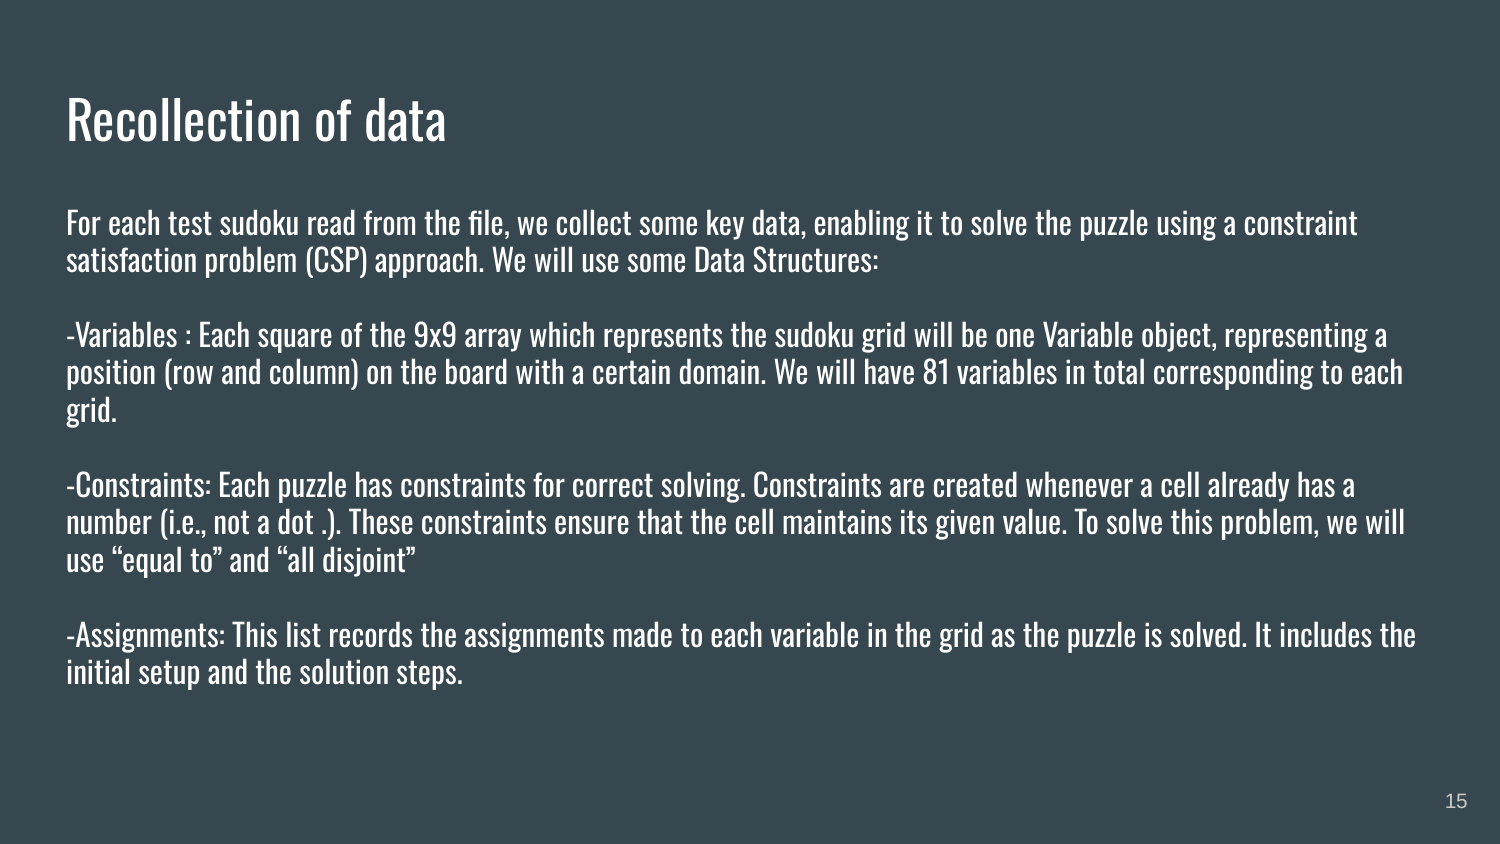

# Recollection of data
For each test sudoku read from the file, we collect some key data, enabling it to solve the puzzle using a constraint satisfaction problem (CSP) approach. We will use some Data Structures:

-Variables : Each square of the 9x9 array which represents the sudoku grid will be one Variable object, representing a position (row and column) on the board with a certain domain. We will have 81 variables in total corresponding to each grid.

-Constraints: Each puzzle has constraints for correct solving. Constraints are created whenever a cell already has a number (i.e., not a dot .). These constraints ensure that the cell maintains its given value. To solve this problem, we will use “equal to” and “all disjoint”

-Assignments: This list records the assignments made to each variable in the grid as the puzzle is solved. It includes the initial setup and the solution steps.
15